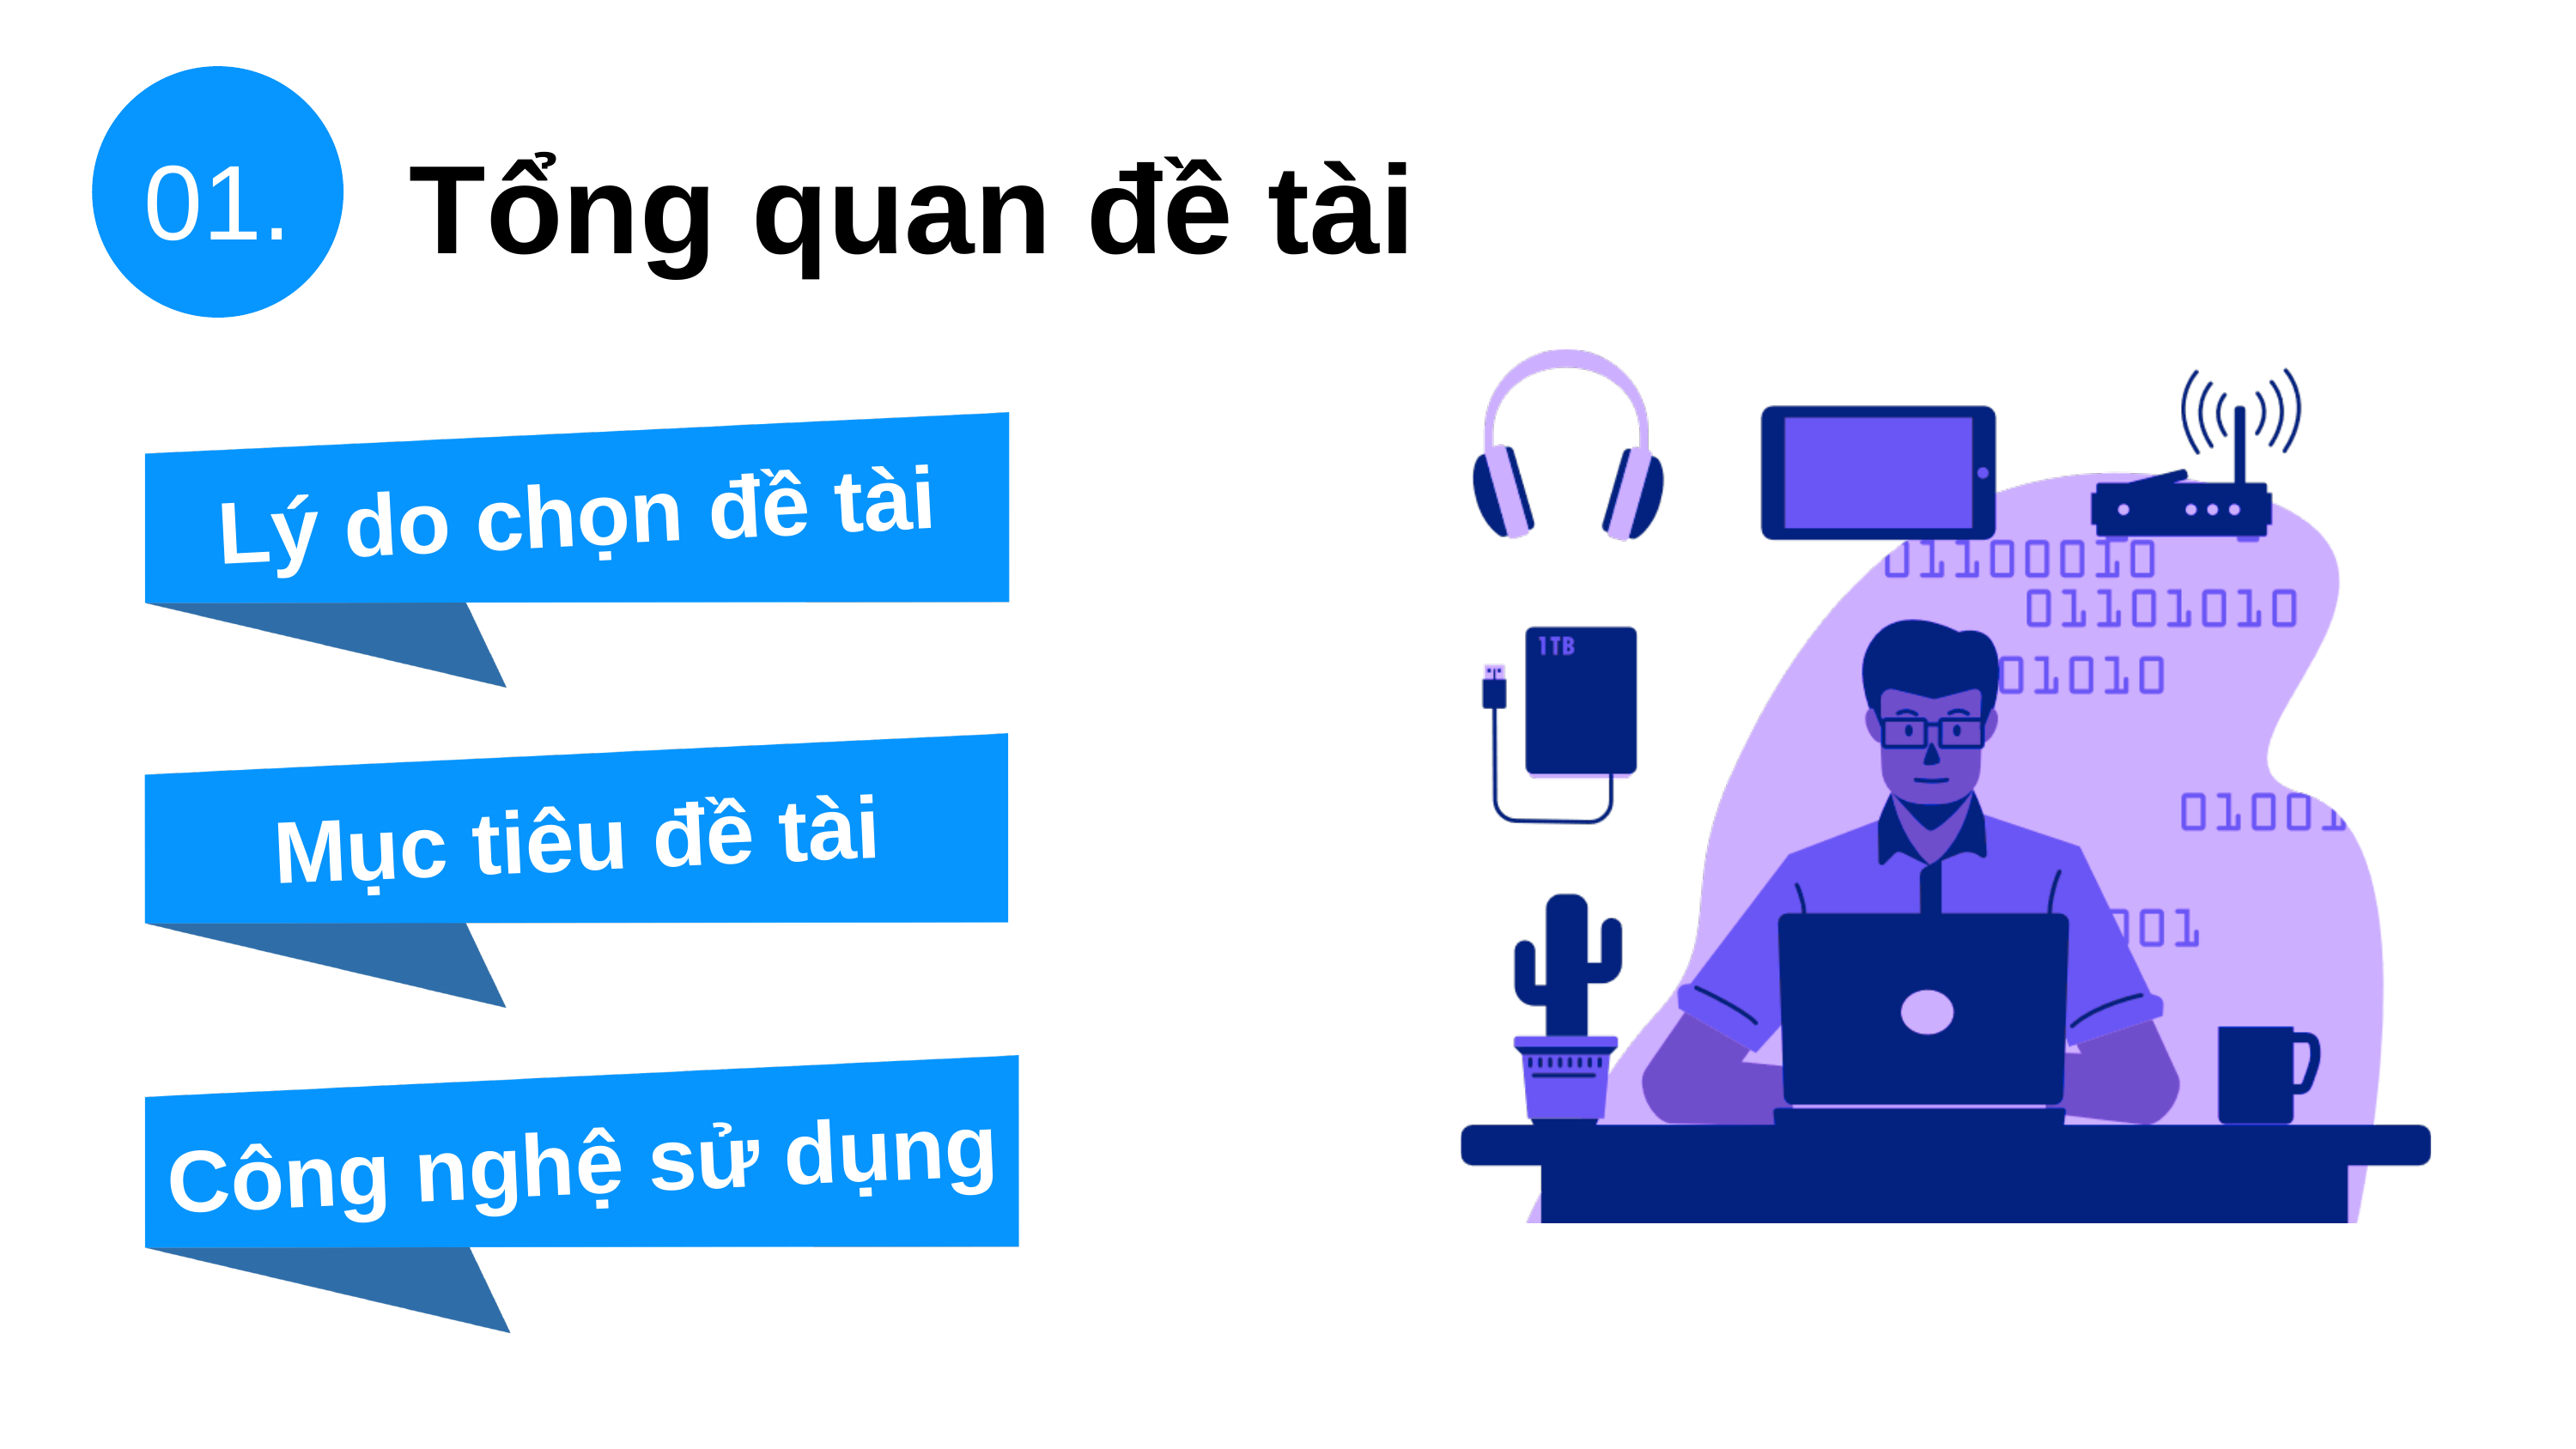

Tổng quan đề tài
01.

Lý do chọn đề tài

Mục tiêu đề tài

Công nghệ sử dụng